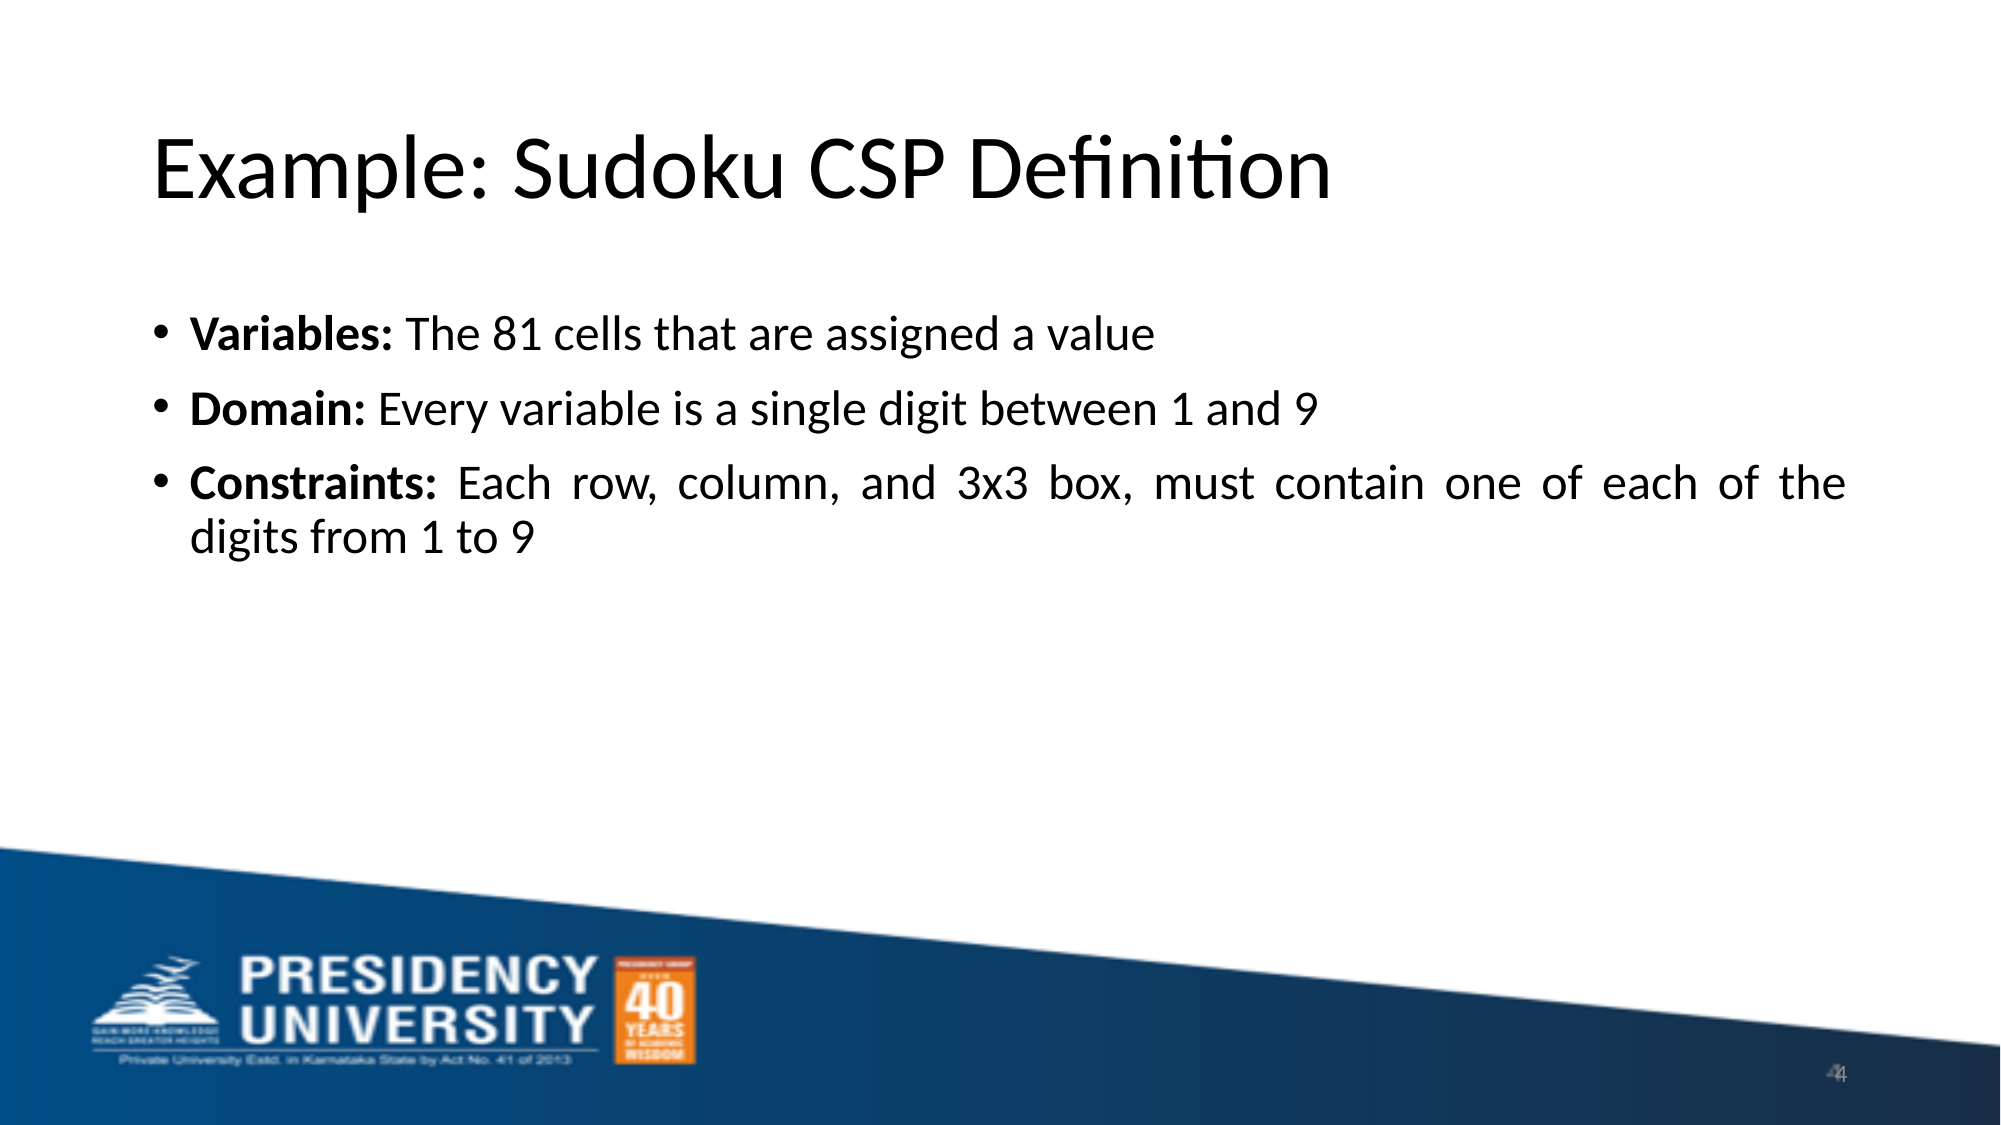

# Example: Sudoku CSP Definition
Variables: The 81 cells that are assigned a value
Domain: Every variable is a single digit between 1 and 9
Constraints: Each row, column, and 3x3 box, must contain one of each of the digits from 1 to 9
4